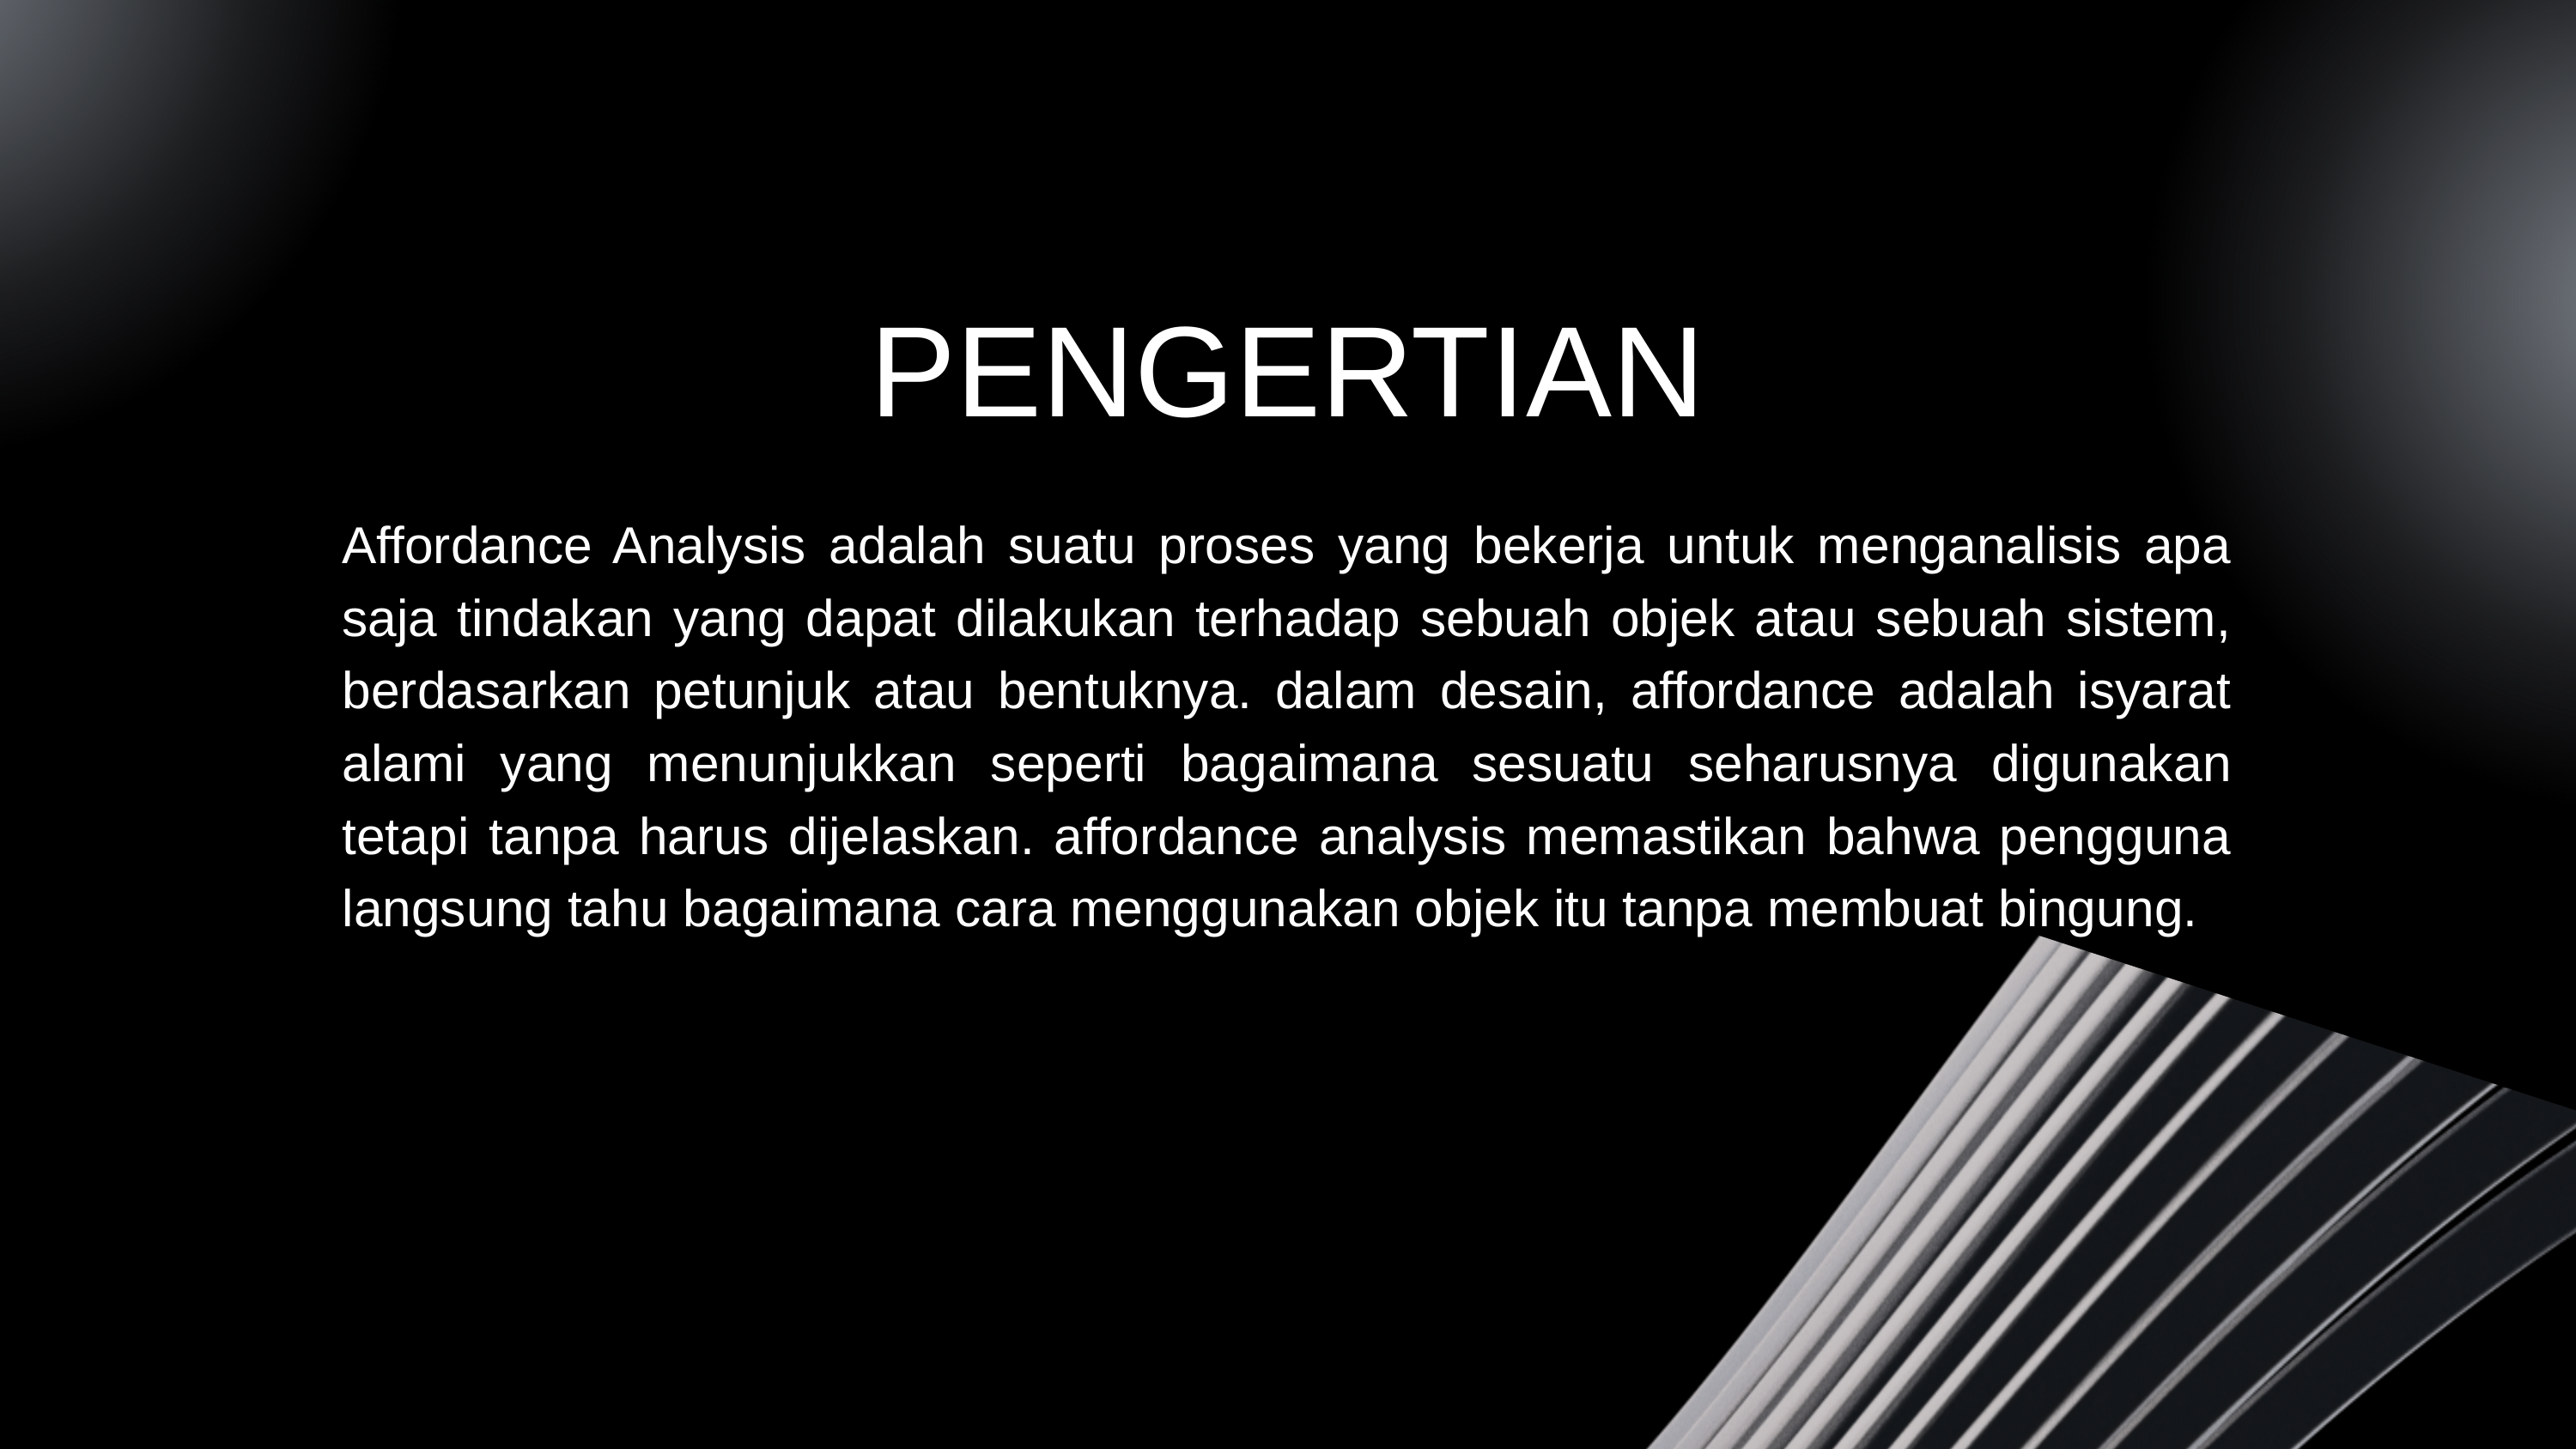

PENGERTIAN
Affordance Analysis adalah suatu proses yang bekerja untuk menganalisis apa saja tindakan yang dapat dilakukan terhadap sebuah objek atau sebuah sistem, berdasarkan petunjuk atau bentuknya. dalam desain, affordance adalah isyarat alami yang menunjukkan seperti bagaimana sesuatu seharusnya digunakan tetapi tanpa harus dijelaskan. affordance analysis memastikan bahwa pengguna langsung tahu bagaimana cara menggunakan objek itu tanpa membuat bingung.